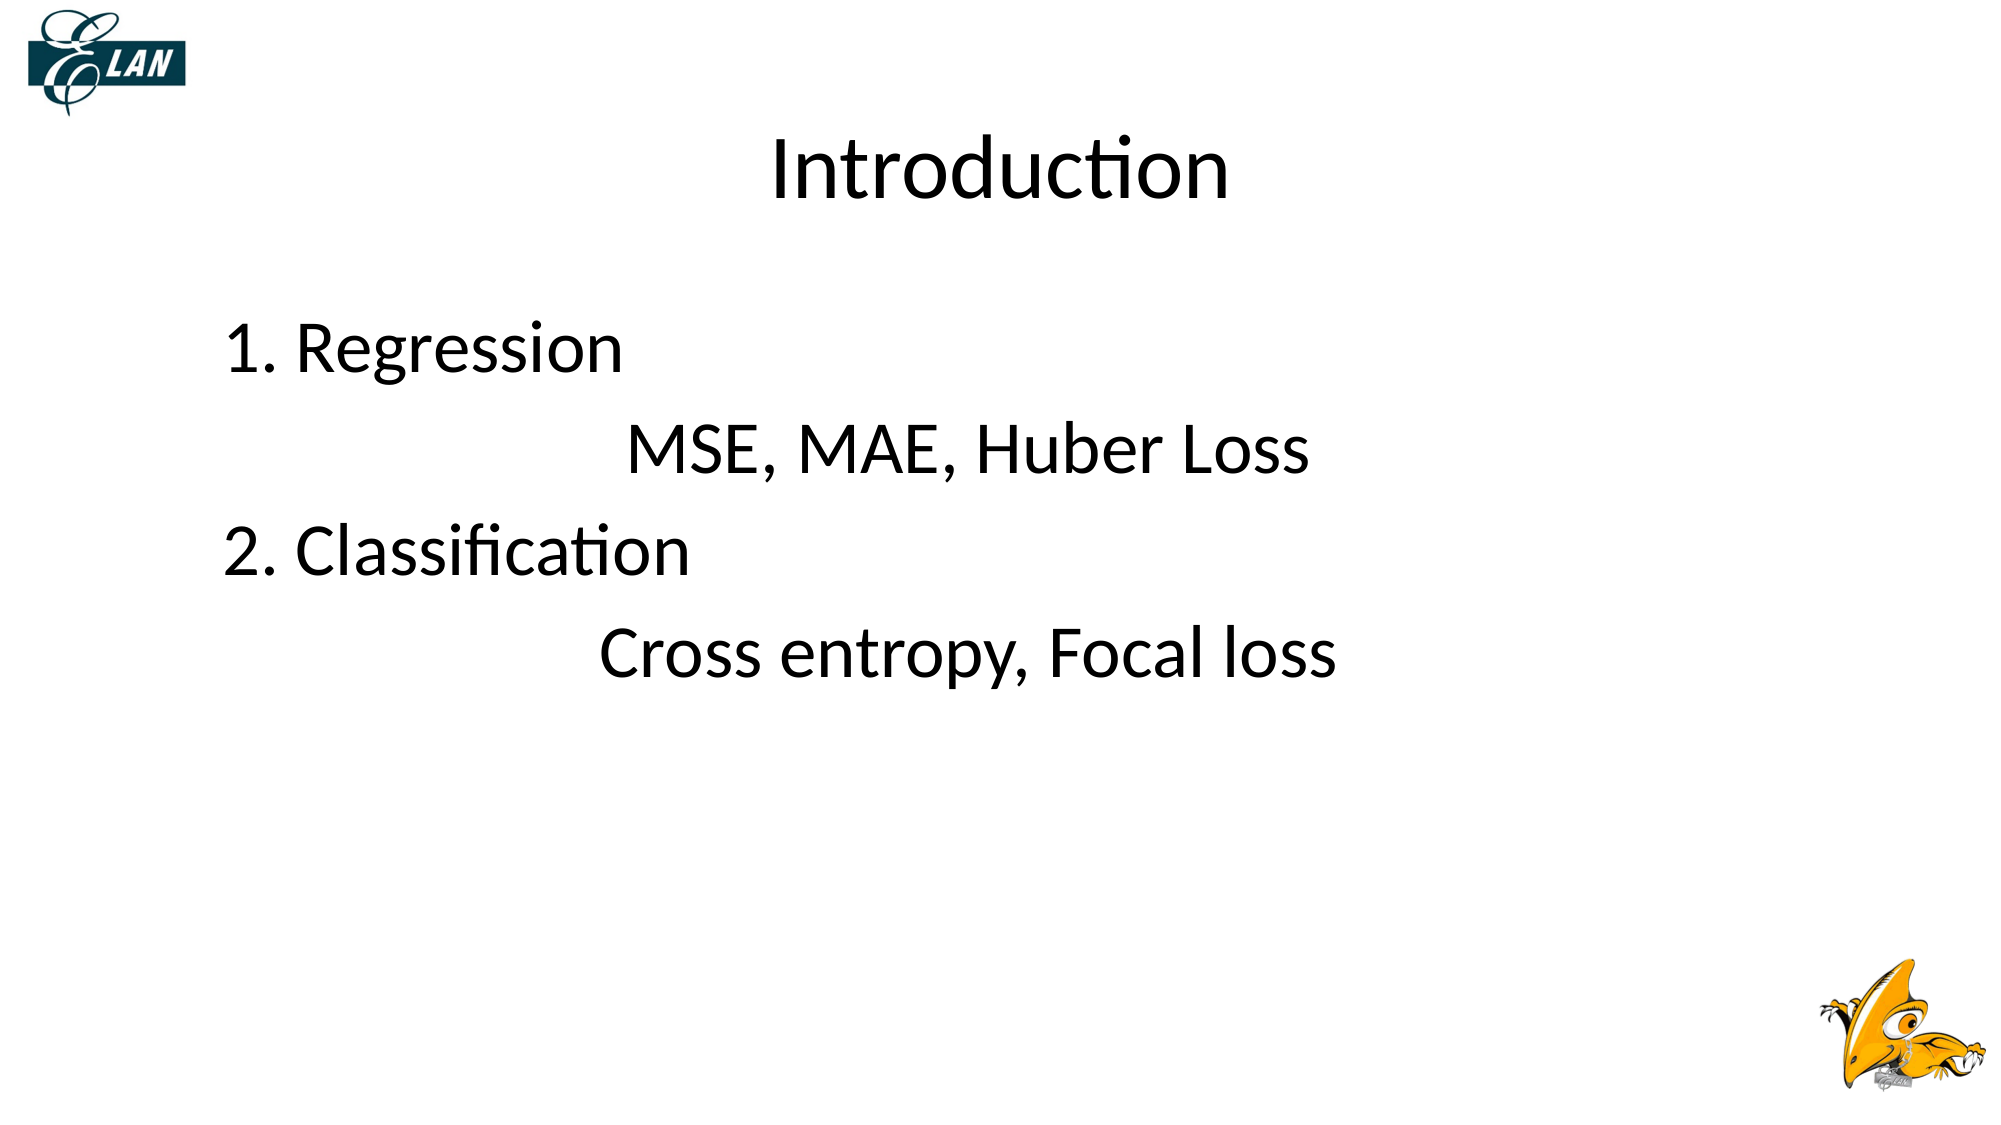

# Introduction
1. Regression
MSE, MAE, Huber Loss
2. Classification
Cross entropy, Focal loss